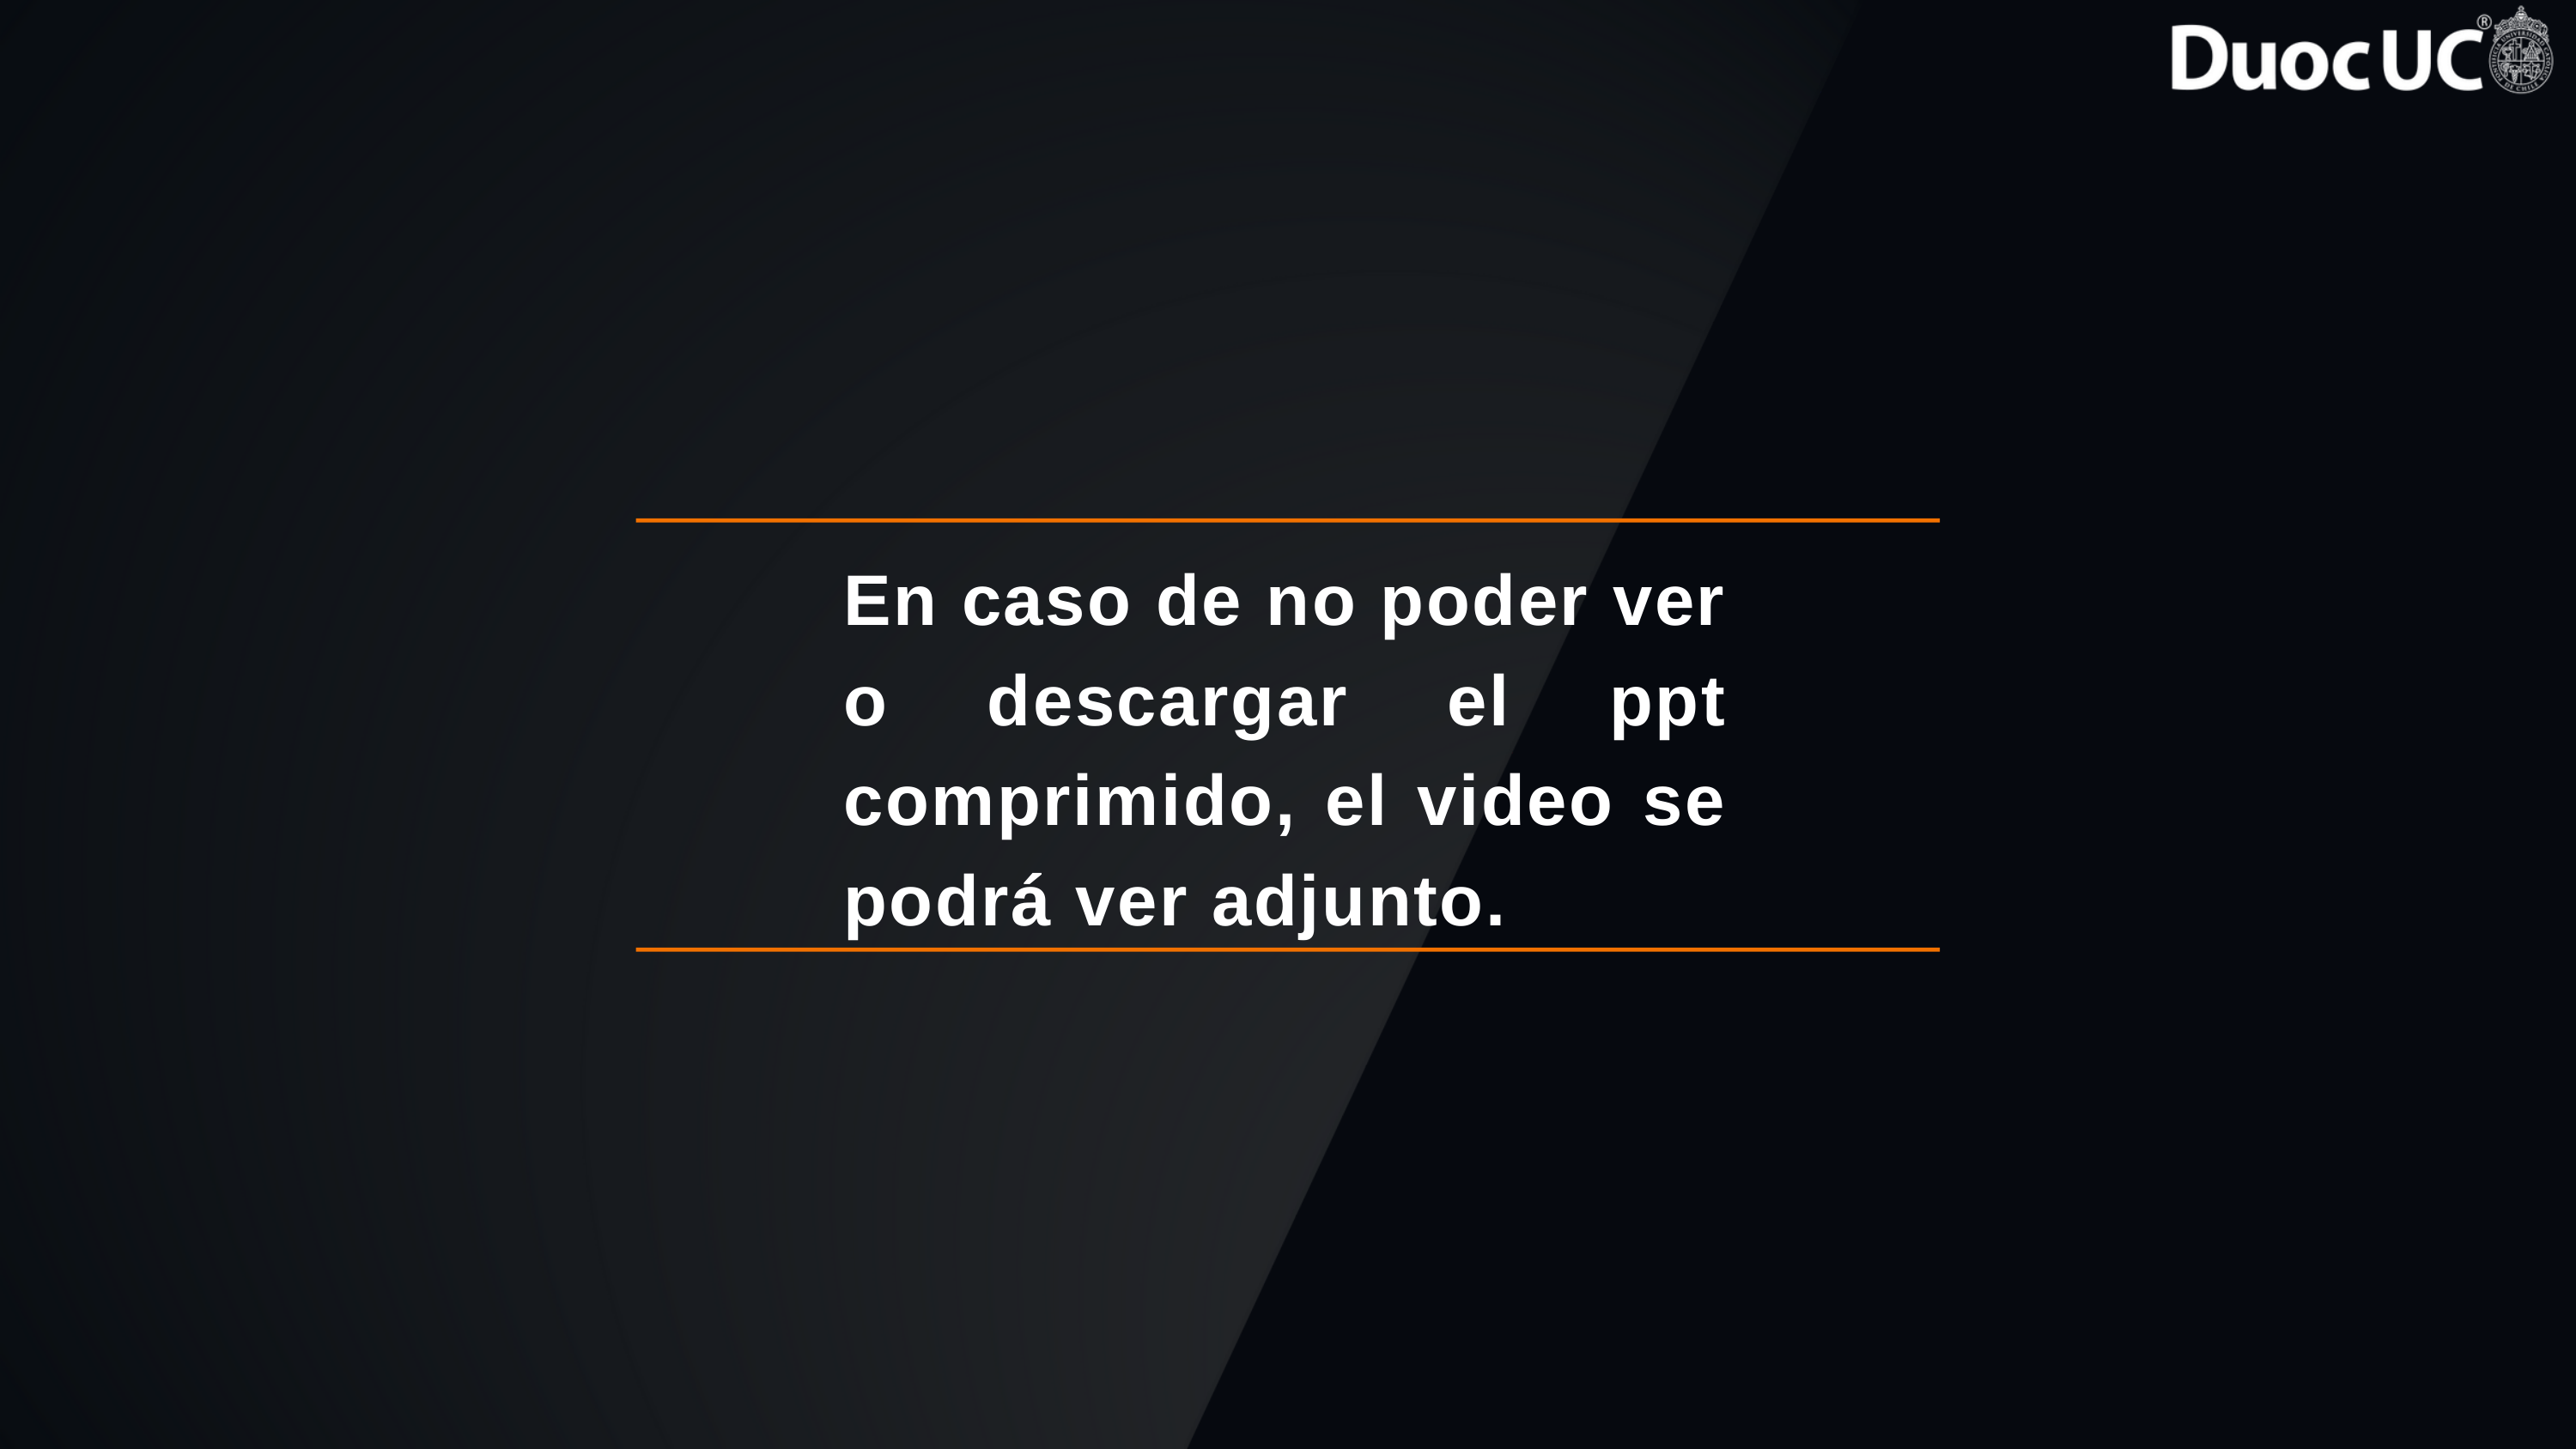

En caso de no poder ver o descargar el ppt comprimido, el video se podrá ver adjunto.